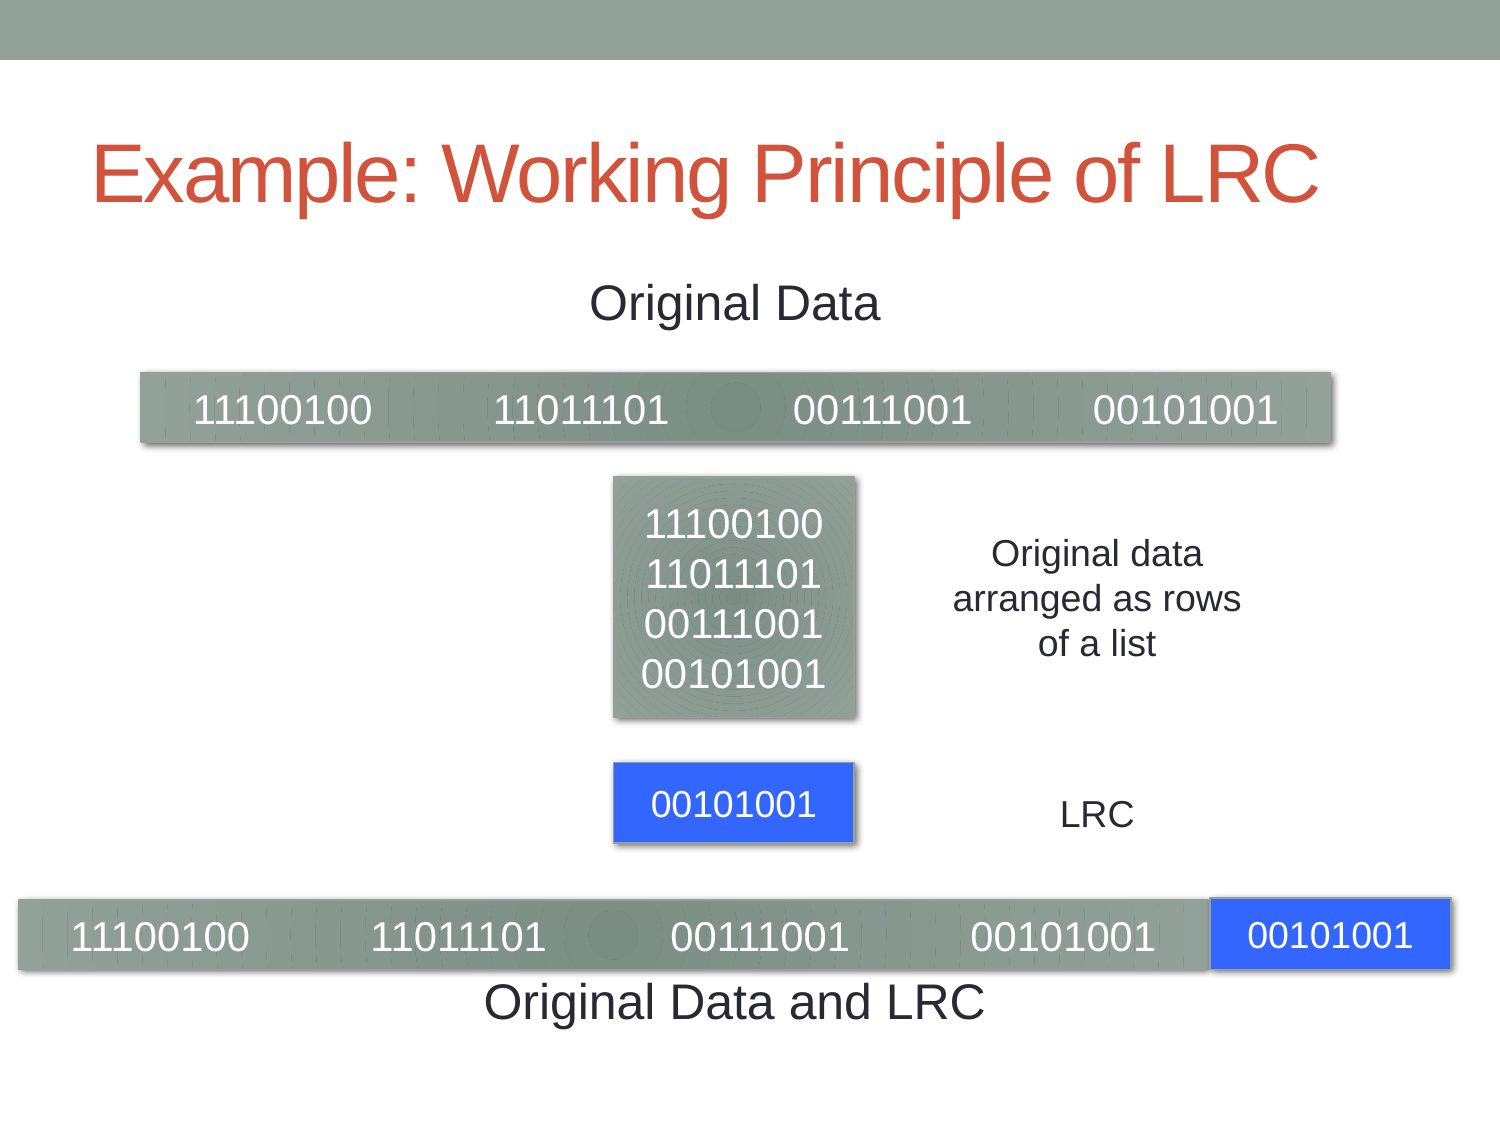

# Example: Working Principle of LRC
Original Data

Original Data and LRC

11100100	11011101	00111001	00101001
11100100
11011101
00111001
00101001
Original data arranged as rows of a list
00101001
LRC
00101001
11100100	11011101	00111001	00101001